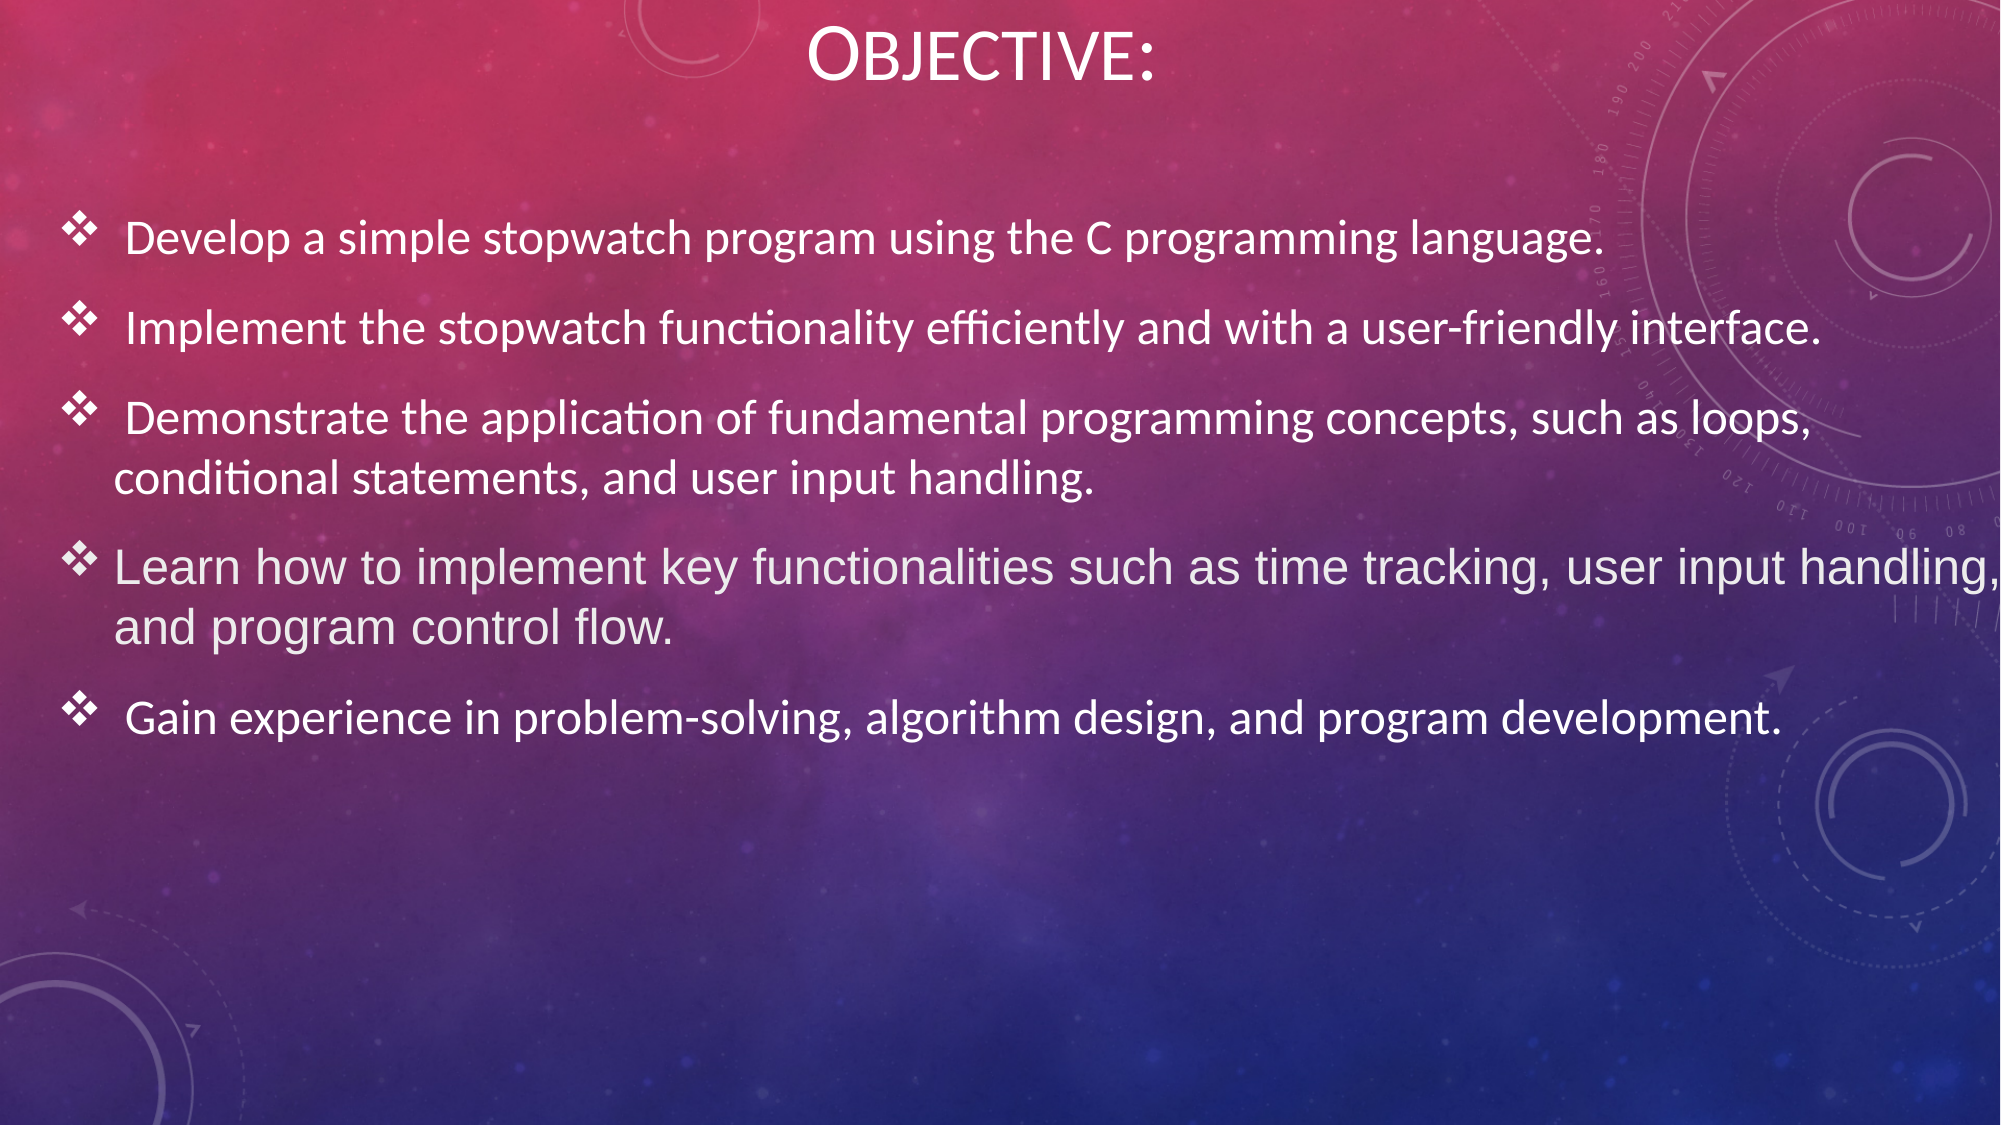

# Objective:

 Develop a simple stopwatch program using the C programming language.

 Implement the stopwatch functionality efficiently and with a user-friendly interface.

 Demonstrate the application of fundamental programming concepts, such as loops, conditional statements, and user input handling.

Learn how to implement key functionalities such as time tracking, user input handling, and program control flow.

 Gain experience in problem-solving, algorithm design, and program development.